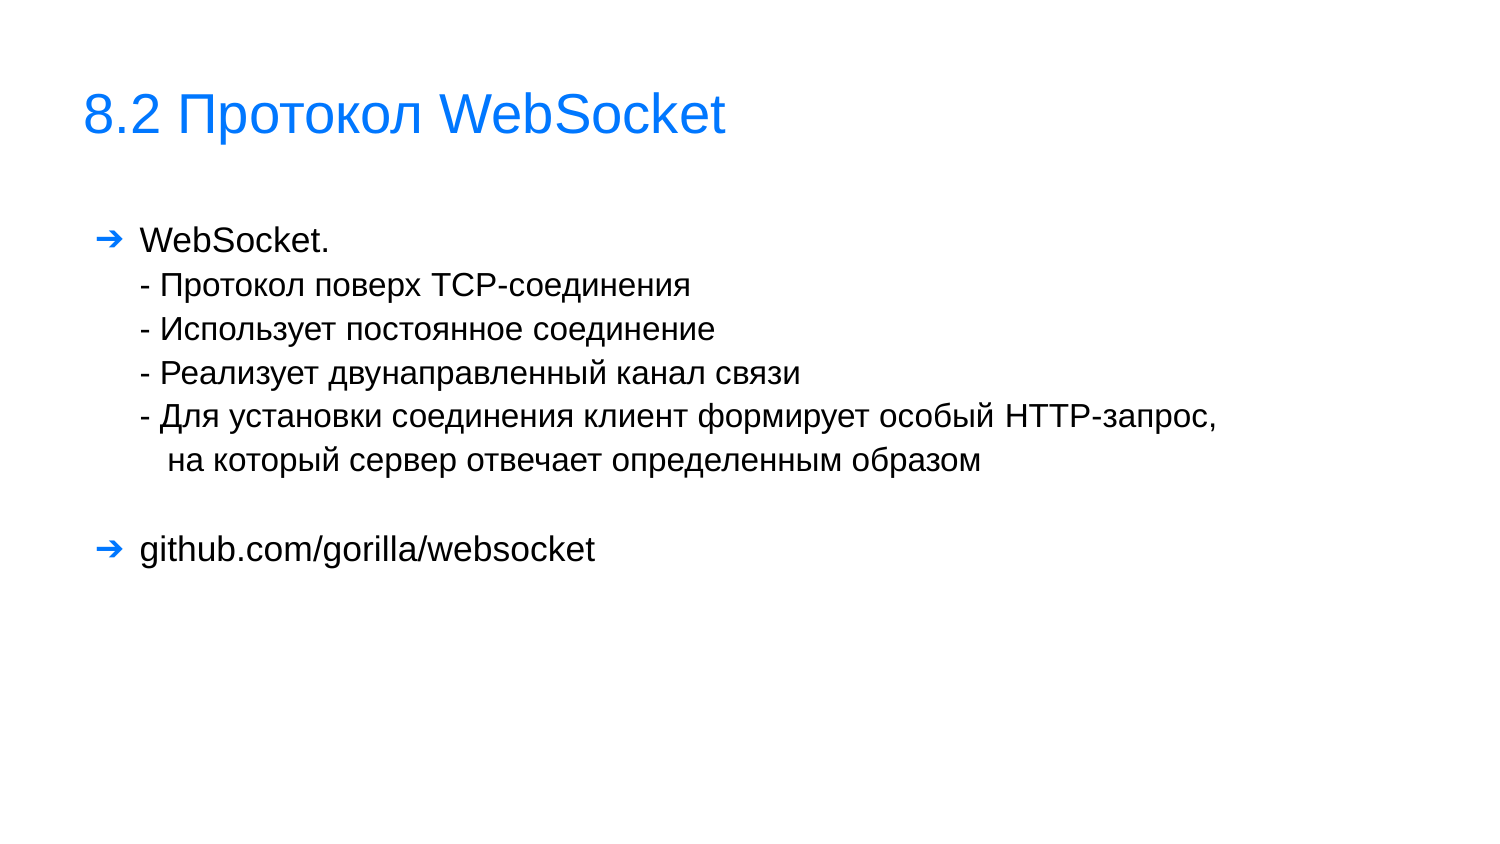

8.2 Протокол WebSocket

WebSocket.
- Протокол поверх TCP-соединения
- Использует постоянное соединение
- Реализует двунаправленный канал связи
- Для установки соединения клиент формирует особый HTTP-запрос,
   на который сервер отвечает определенным образом
github.com/gorilla/websocket